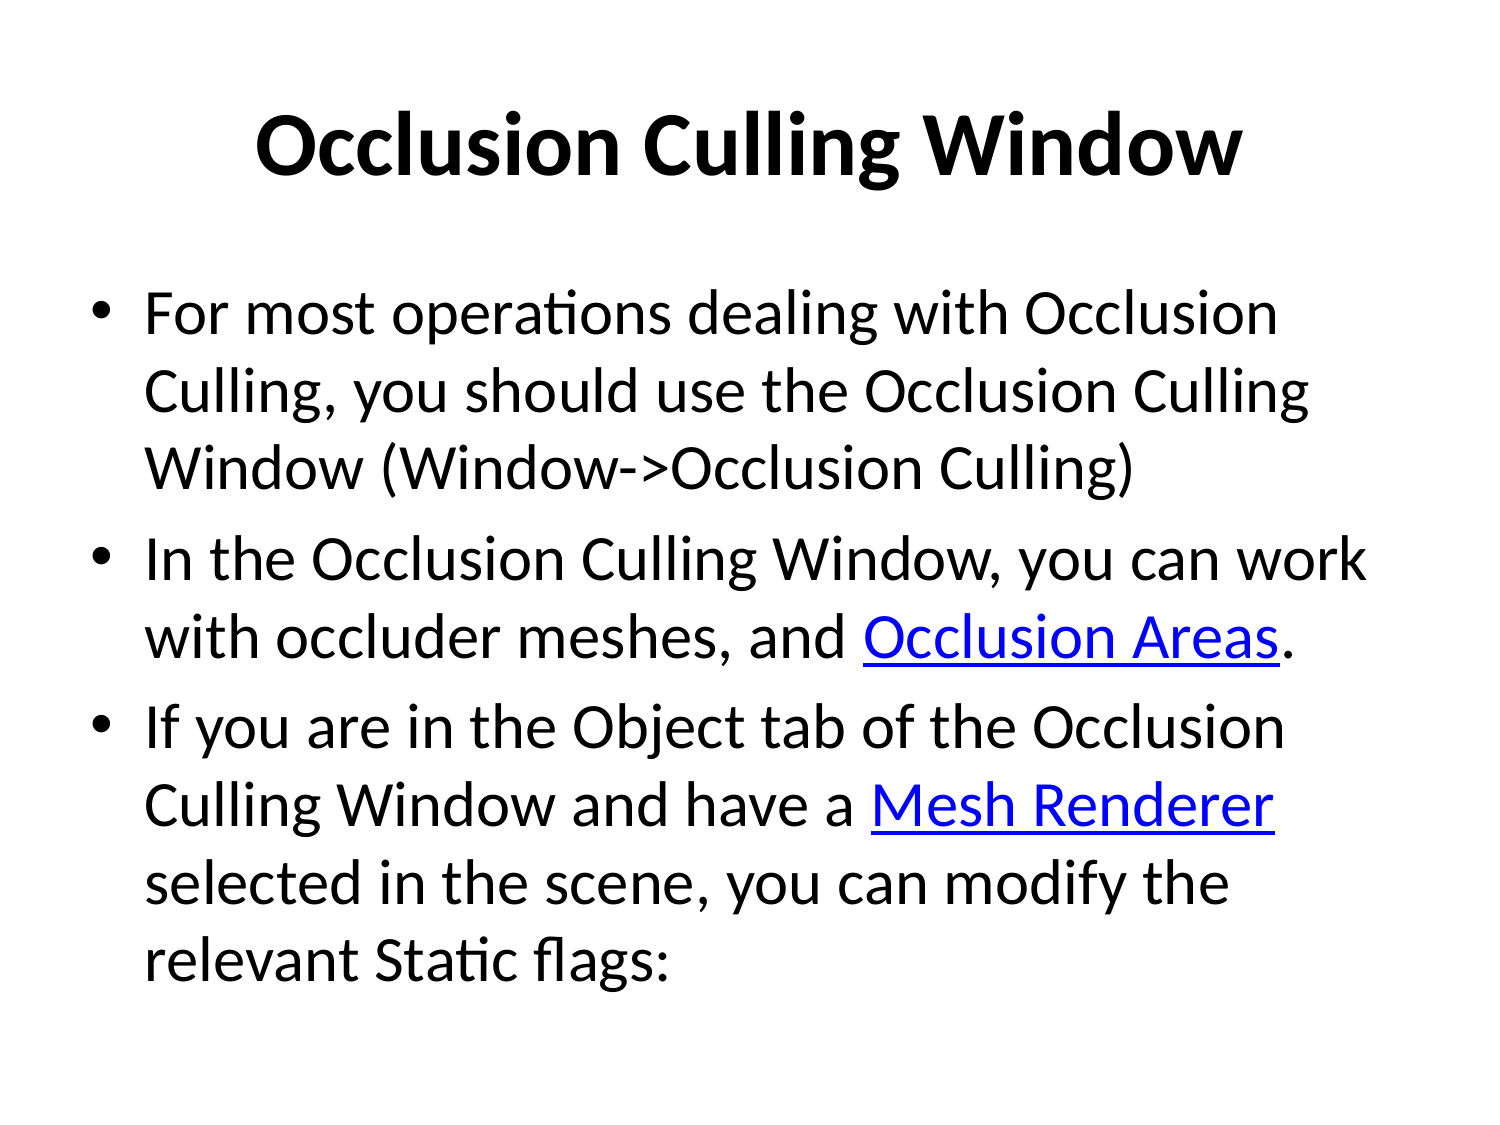

# Occlusion Culling Window
For most operations dealing with Occlusion Culling, you should use the Occlusion Culling Window (Window->Occlusion Culling)
In the Occlusion Culling Window, you can work with occluder meshes, and Occlusion Areas.
If you are in the Object tab of the Occlusion Culling Window and have a Mesh Renderer selected in the scene, you can modify the relevant Static flags: